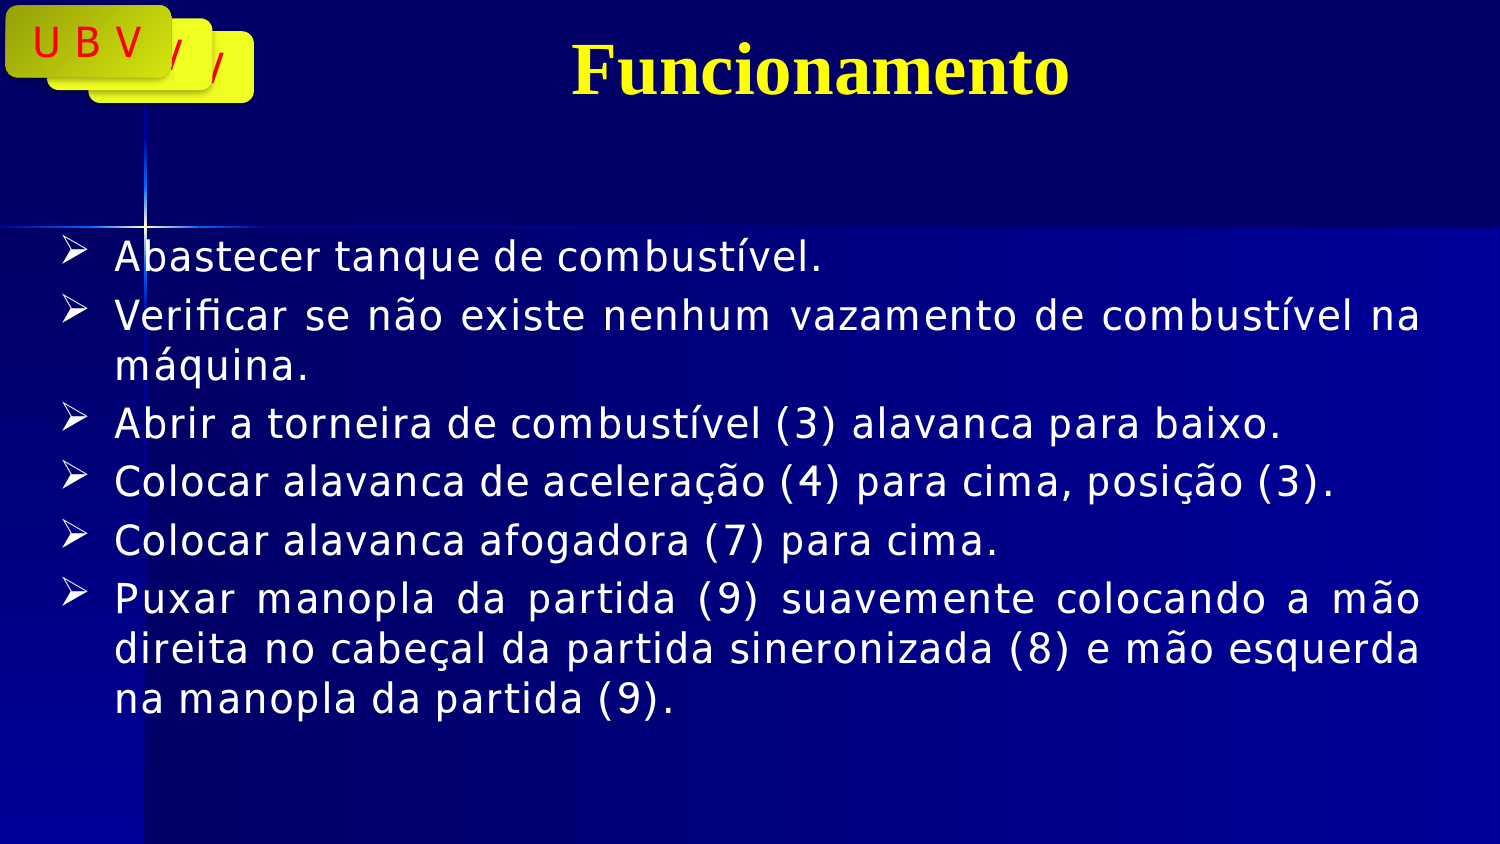

# Funcionamento
U B V
U B V
U B V
Abastecer tanque de combustível.
Verificar se não existe nenhum vazamento de combustível na máquina.
Abrir a torneira de combustível (3) alavanca para baixo.
Colocar alavanca de aceleração (4) para cima, posição (3).
Colocar alavanca afogadora (7) para cima.
Puxar manopla da partida (9) suavemente colocando a mão direita no cabeçal da partida sineronizada (8) e mão esquerda na manopla da partida (9).